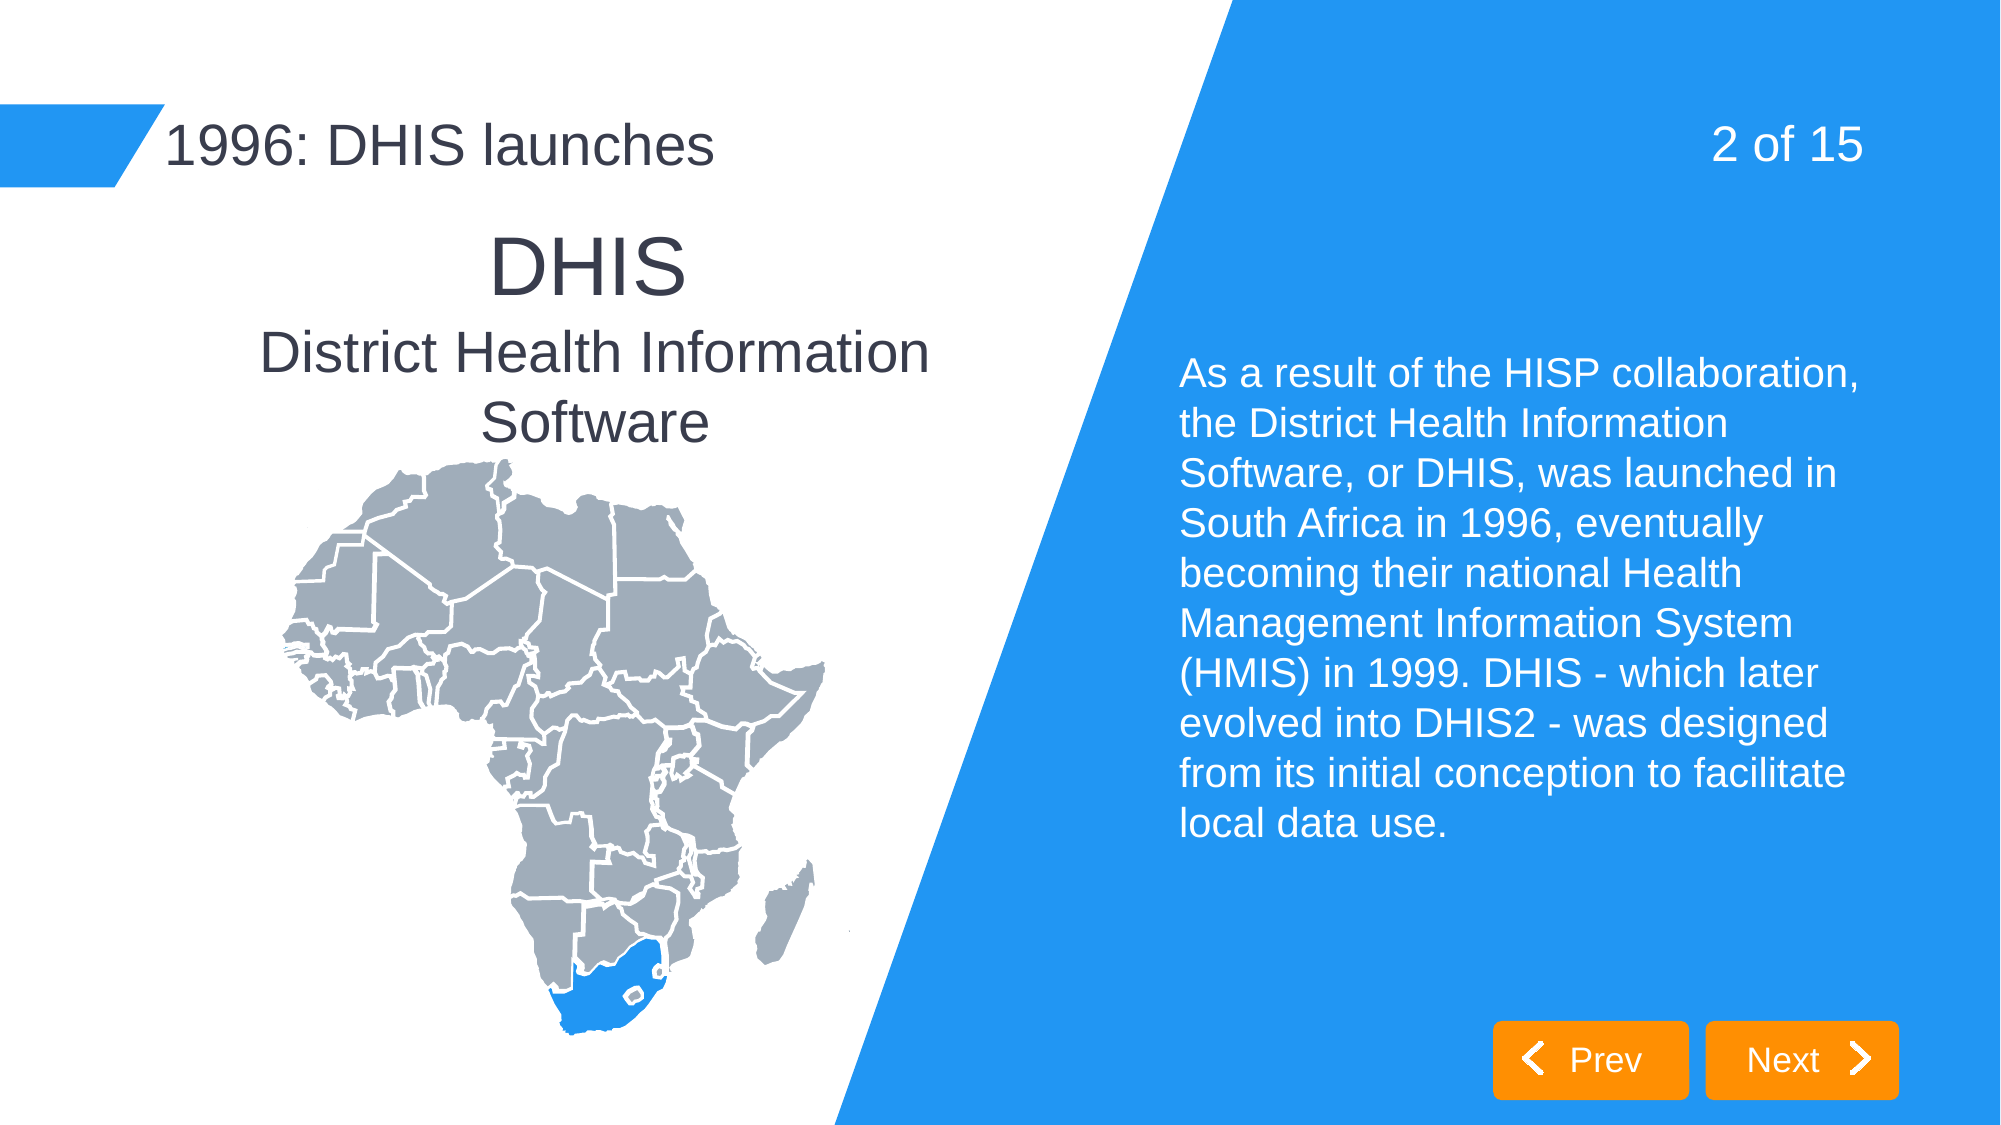

# 1996: DHIS launches
2 of 15
DHIS
District Health Information Software
As a result of the HISP collaboration, the District Health Information Software, or DHIS, was launched in South Africa in 1996, eventually becoming their national Health Management Information System (HMIS) in 1999. DHIS - which later evolved into DHIS2 - was designed from its initial conception to facilitate local data use.

Prev

Next